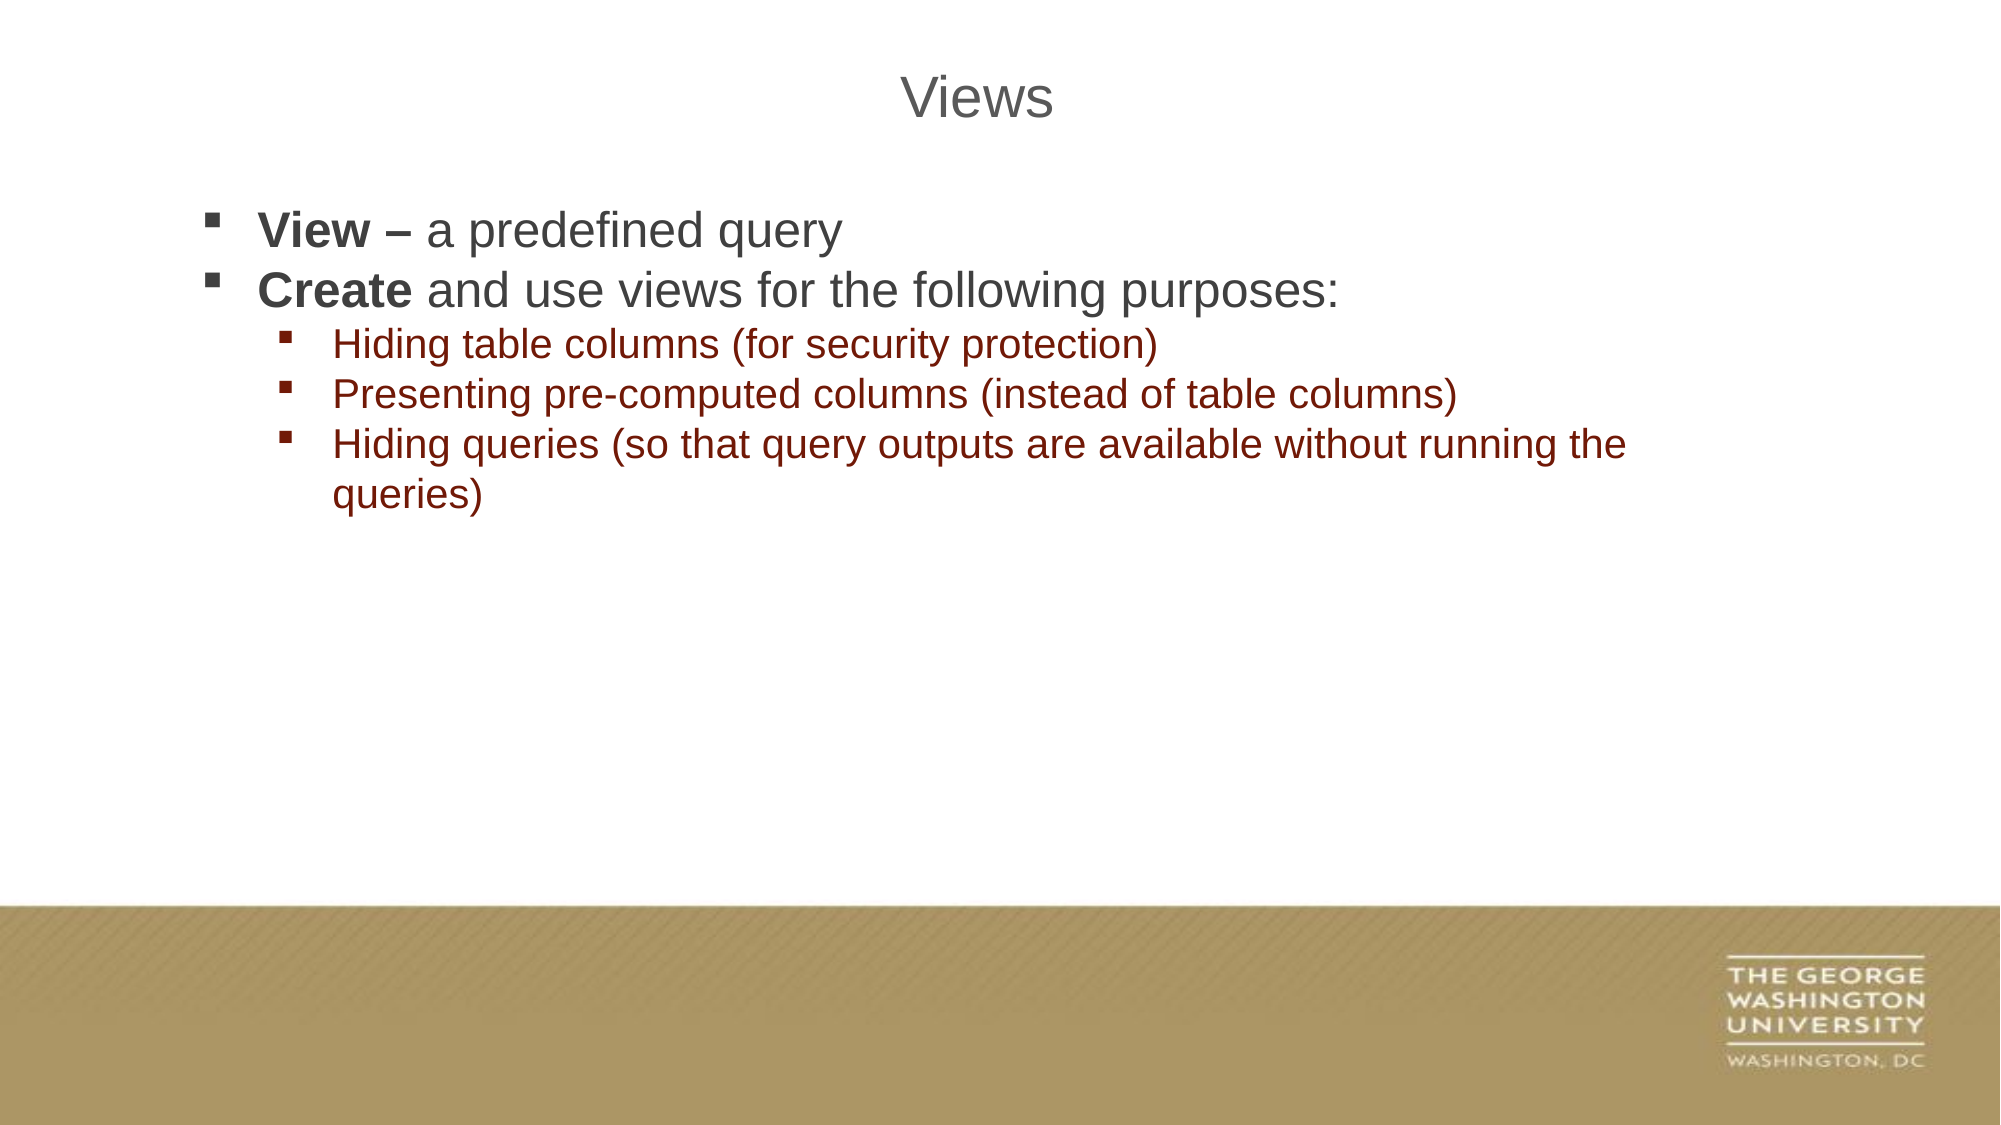

Views
View – a predefined query
Create and use views for the following purposes:
Hiding table columns (for security protection)
Presenting pre-computed columns (instead of table columns)
Hiding queries (so that query outputs are available without running the queries)